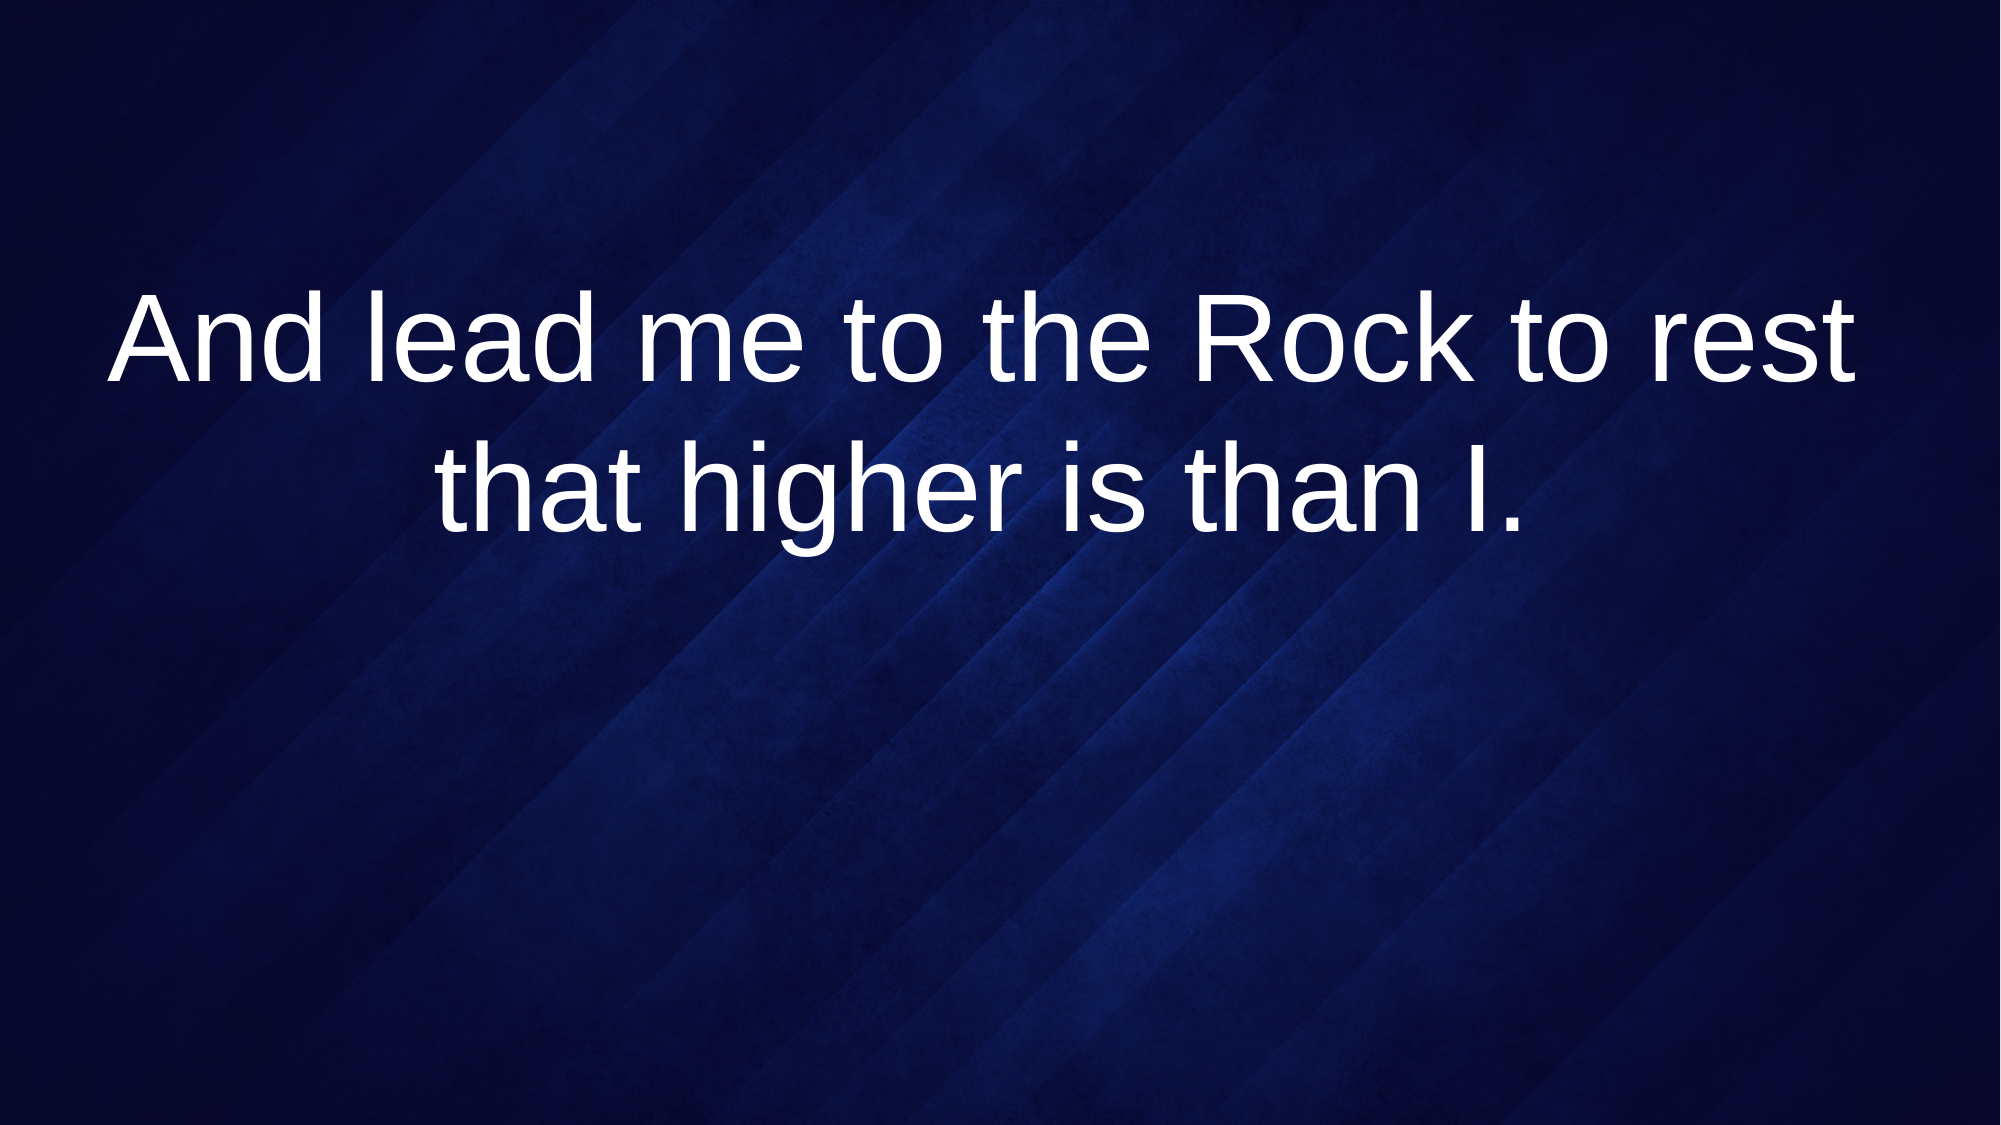

# And lead me to the Rock to rest that higher is than I.